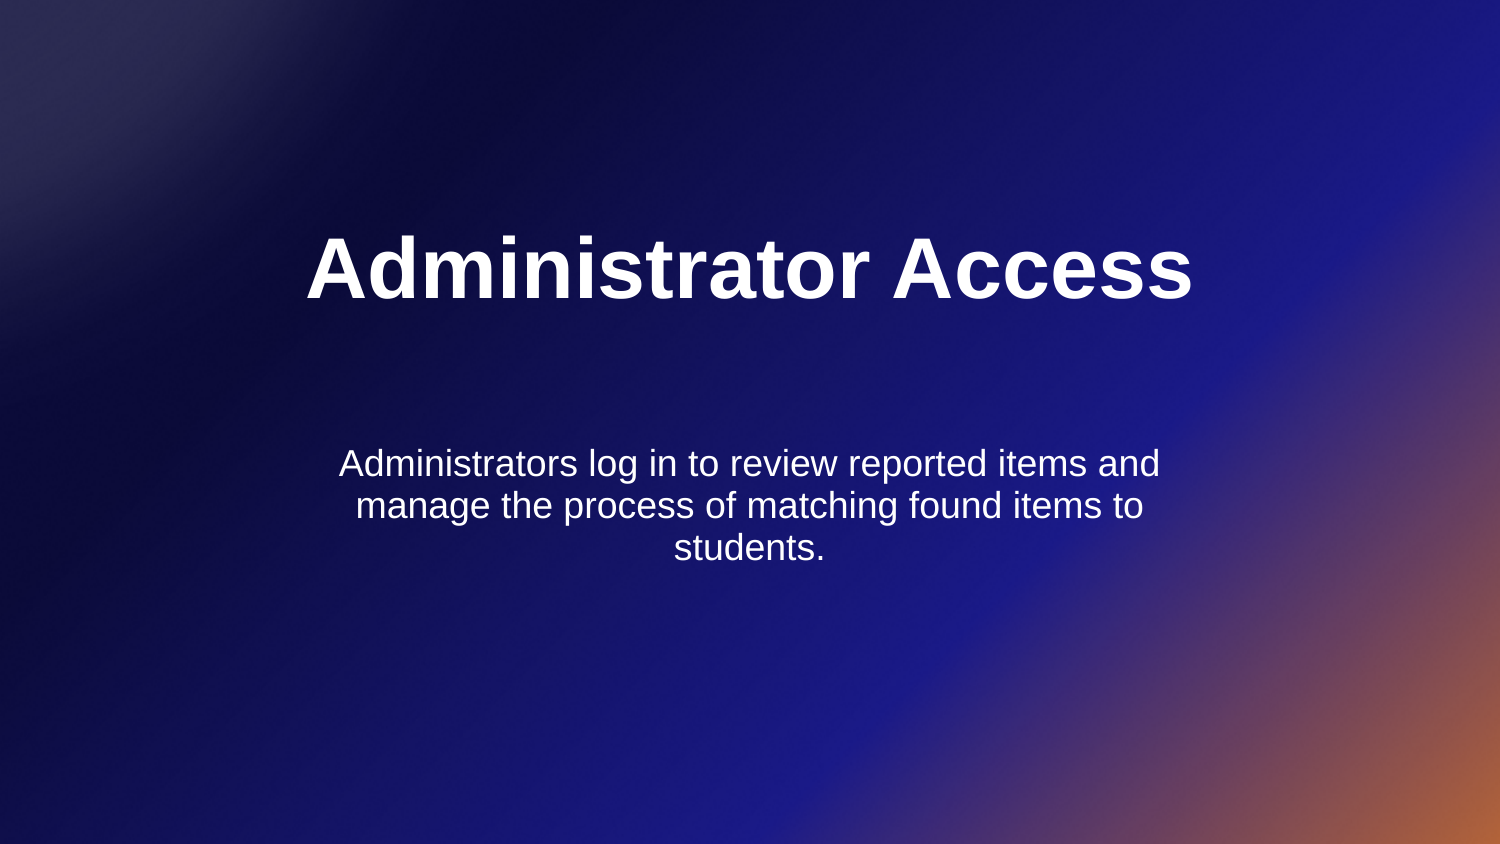

# Administrator Access
Administrators log in to review reported items and manage the process of matching found items to students.